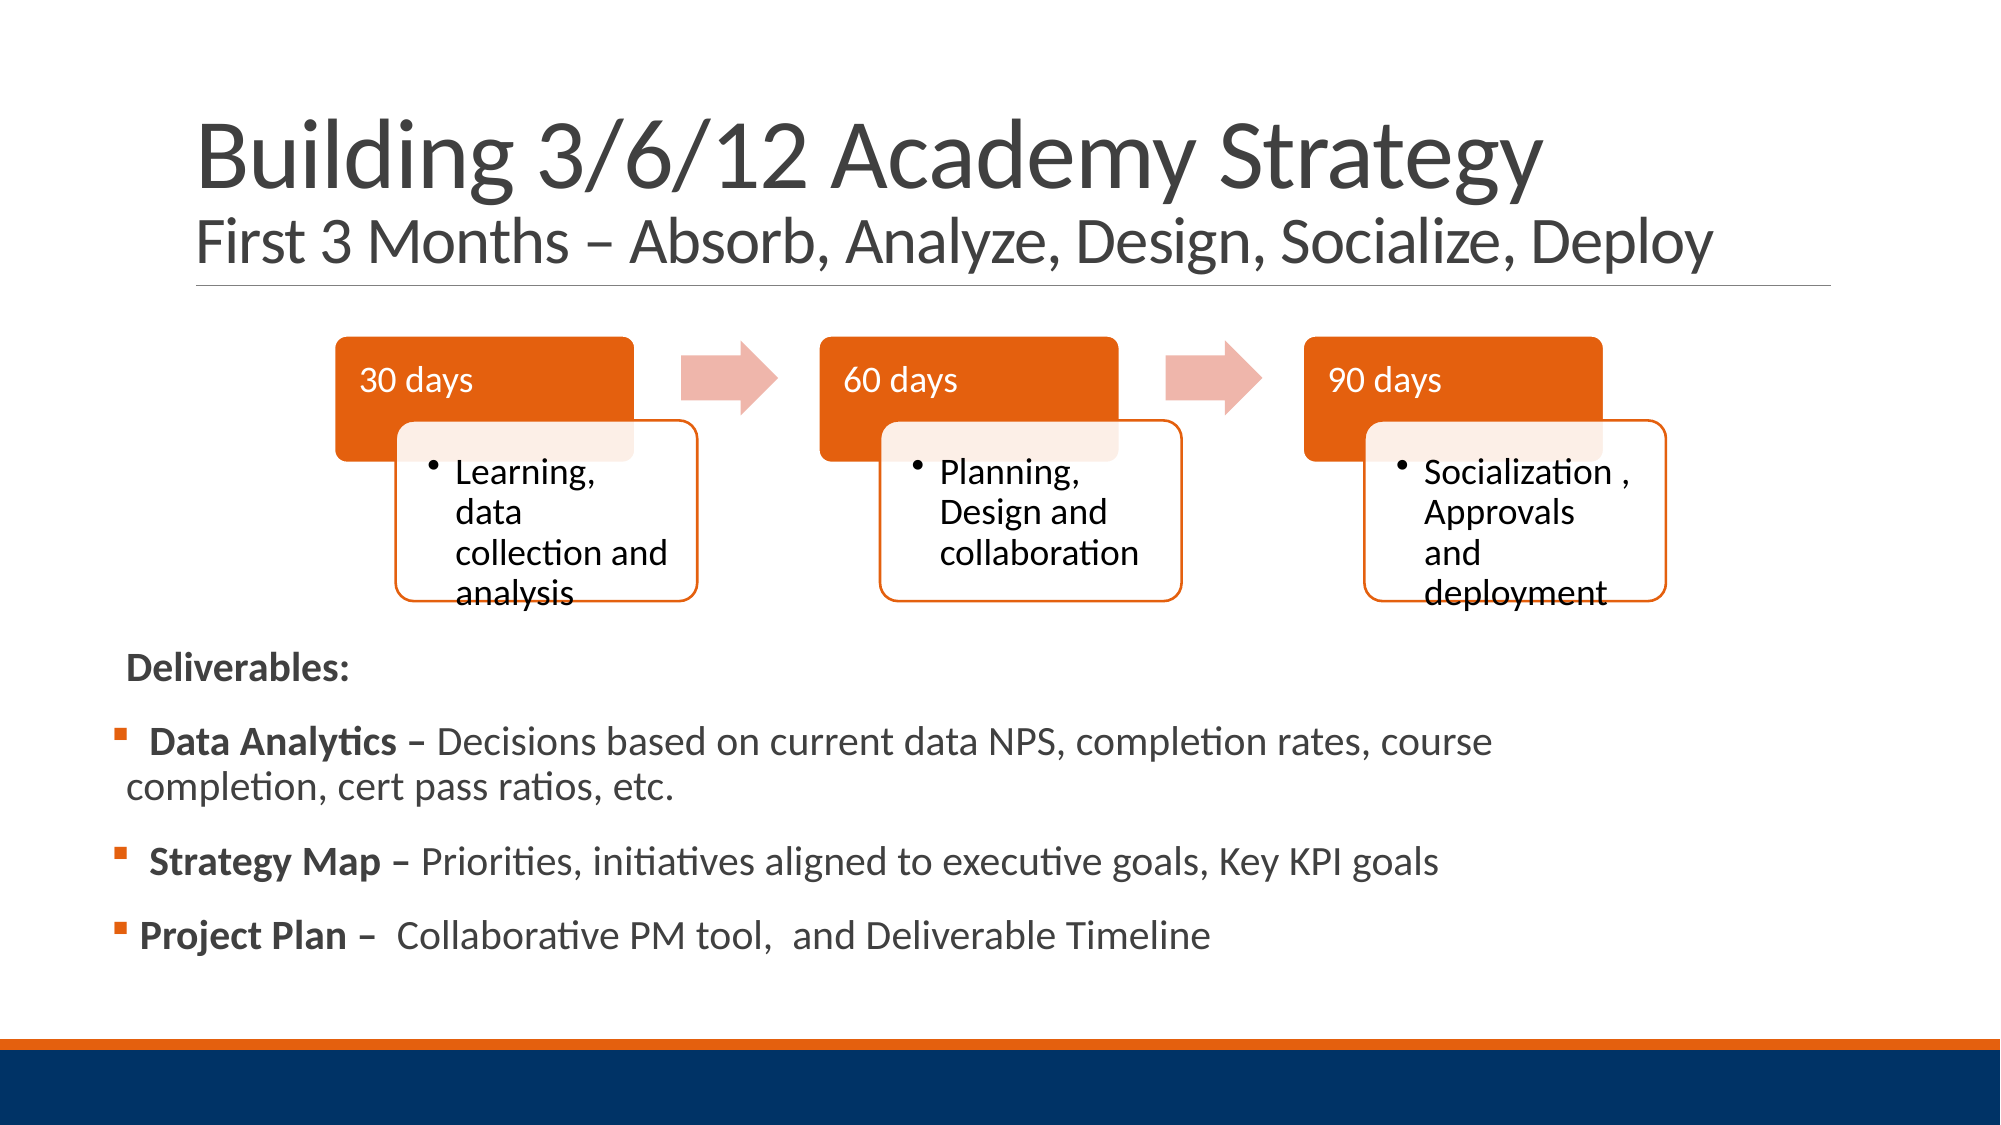

# Building 3/6/12 Academy Strategy First 3 Months – Absorb, Analyze, Design, Socialize, Deploy
30 days
Learning, data collection and analysis

60 days
Planning, Design and collaboration

90 days
Socialization , Approvals and deployment
Deliverables:
  Data Analytics – Decisions based on current data NPS, completion rates, course completion, cert pass ratios, etc.
  Strategy Map – Priorities, initiatives aligned to executive goals, Key KPI goals
 Project Plan –  Collaborative PM tool,  and Deliverable Timeline